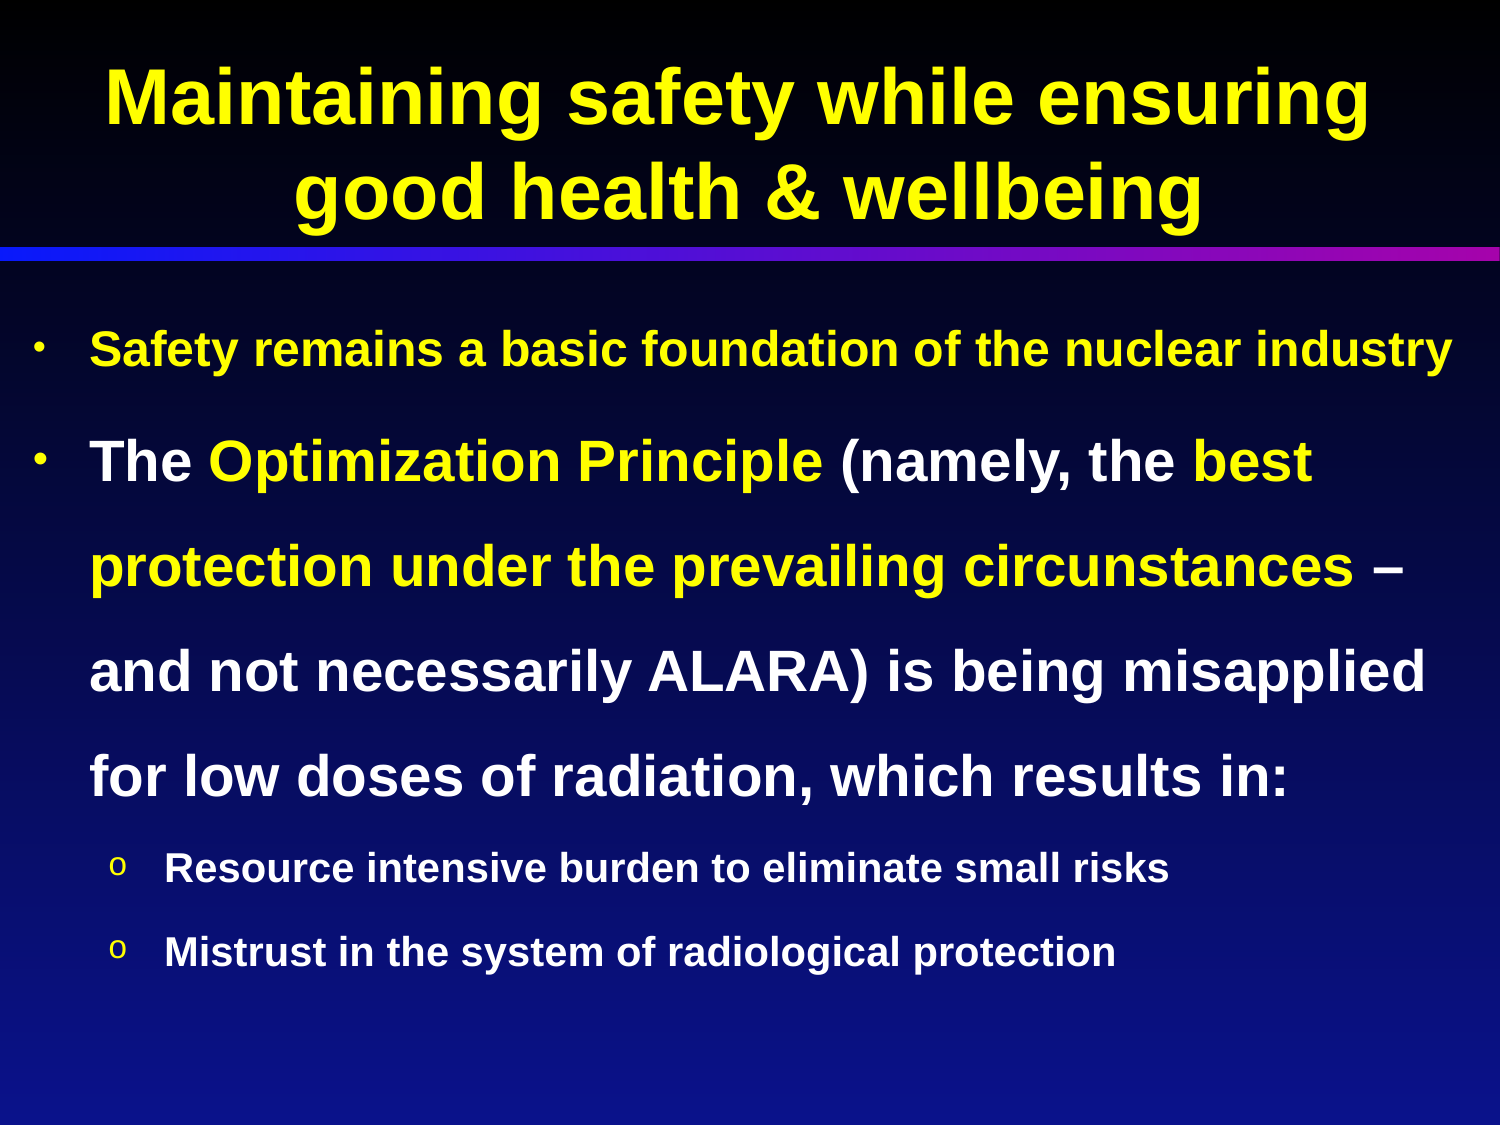

# Maintaining safety while ensuring good health & wellbeing
Safety remains a basic foundation of the nuclear industry
The Optimization Principle (namely, the best protection under the prevailing circunstances – and not necessarily ALARA) is being misapplied for low doses of radiation, which results in:
Resource intensive burden to eliminate small risks
Mistrust in the system of radiological protection